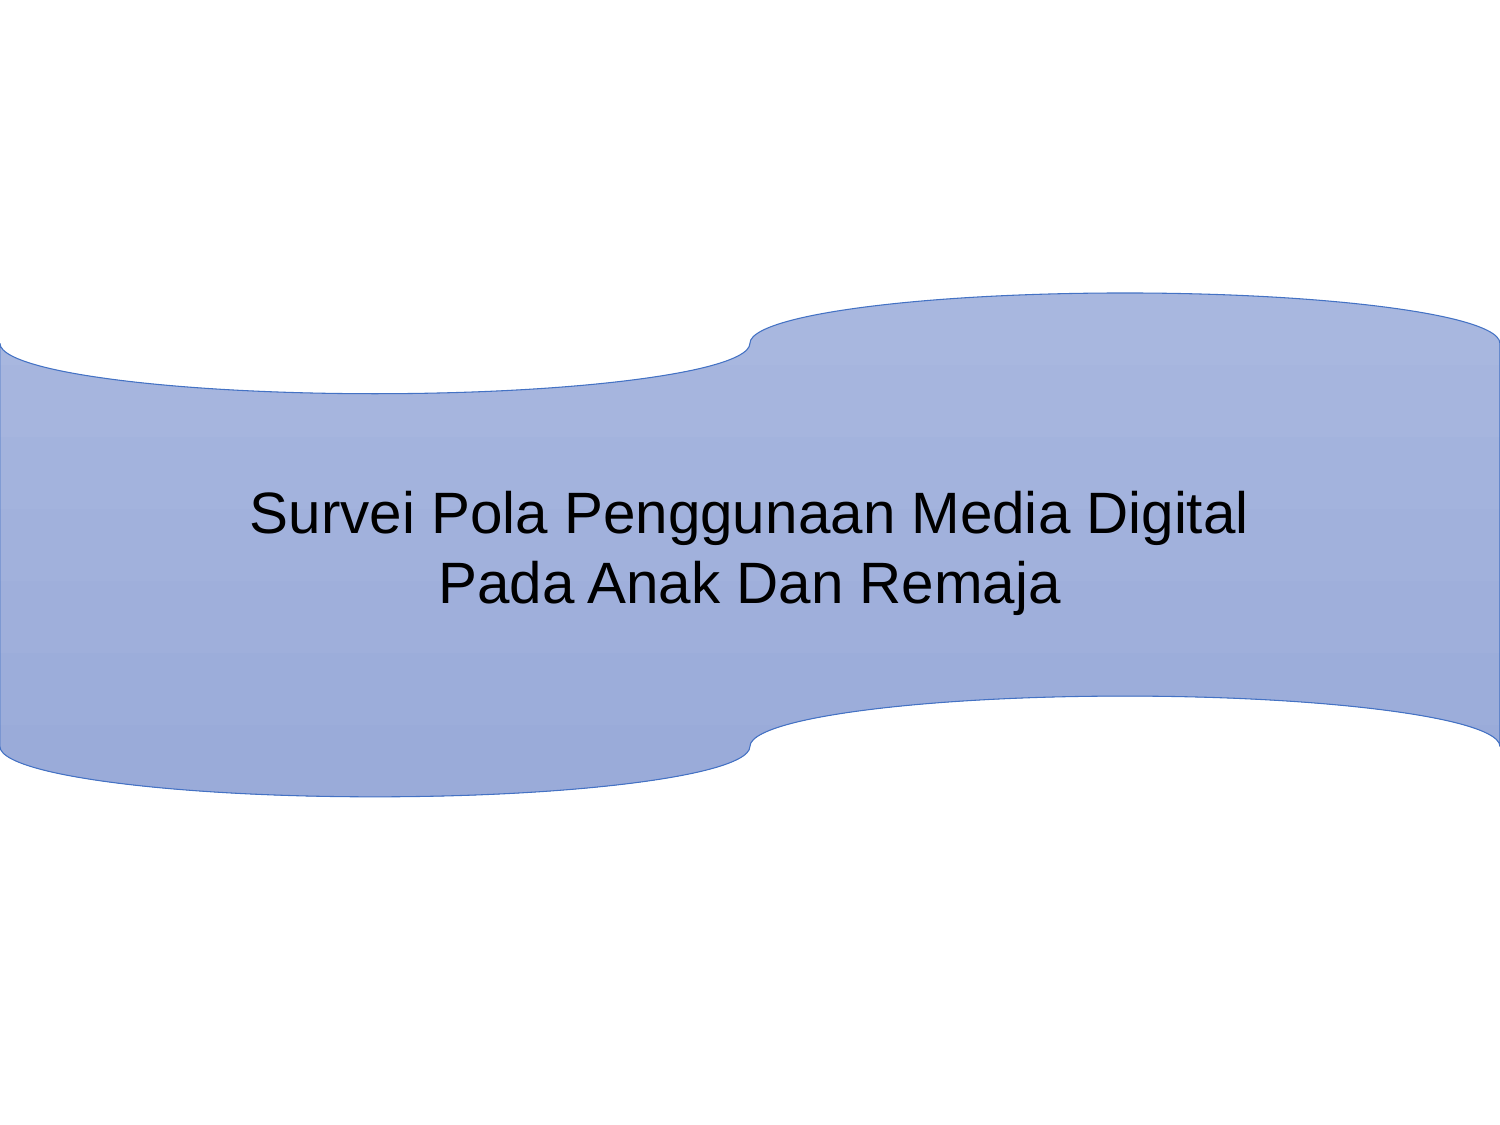

Survei Pola Penggunaan Media Digital
Pada Anak Dan Remaja